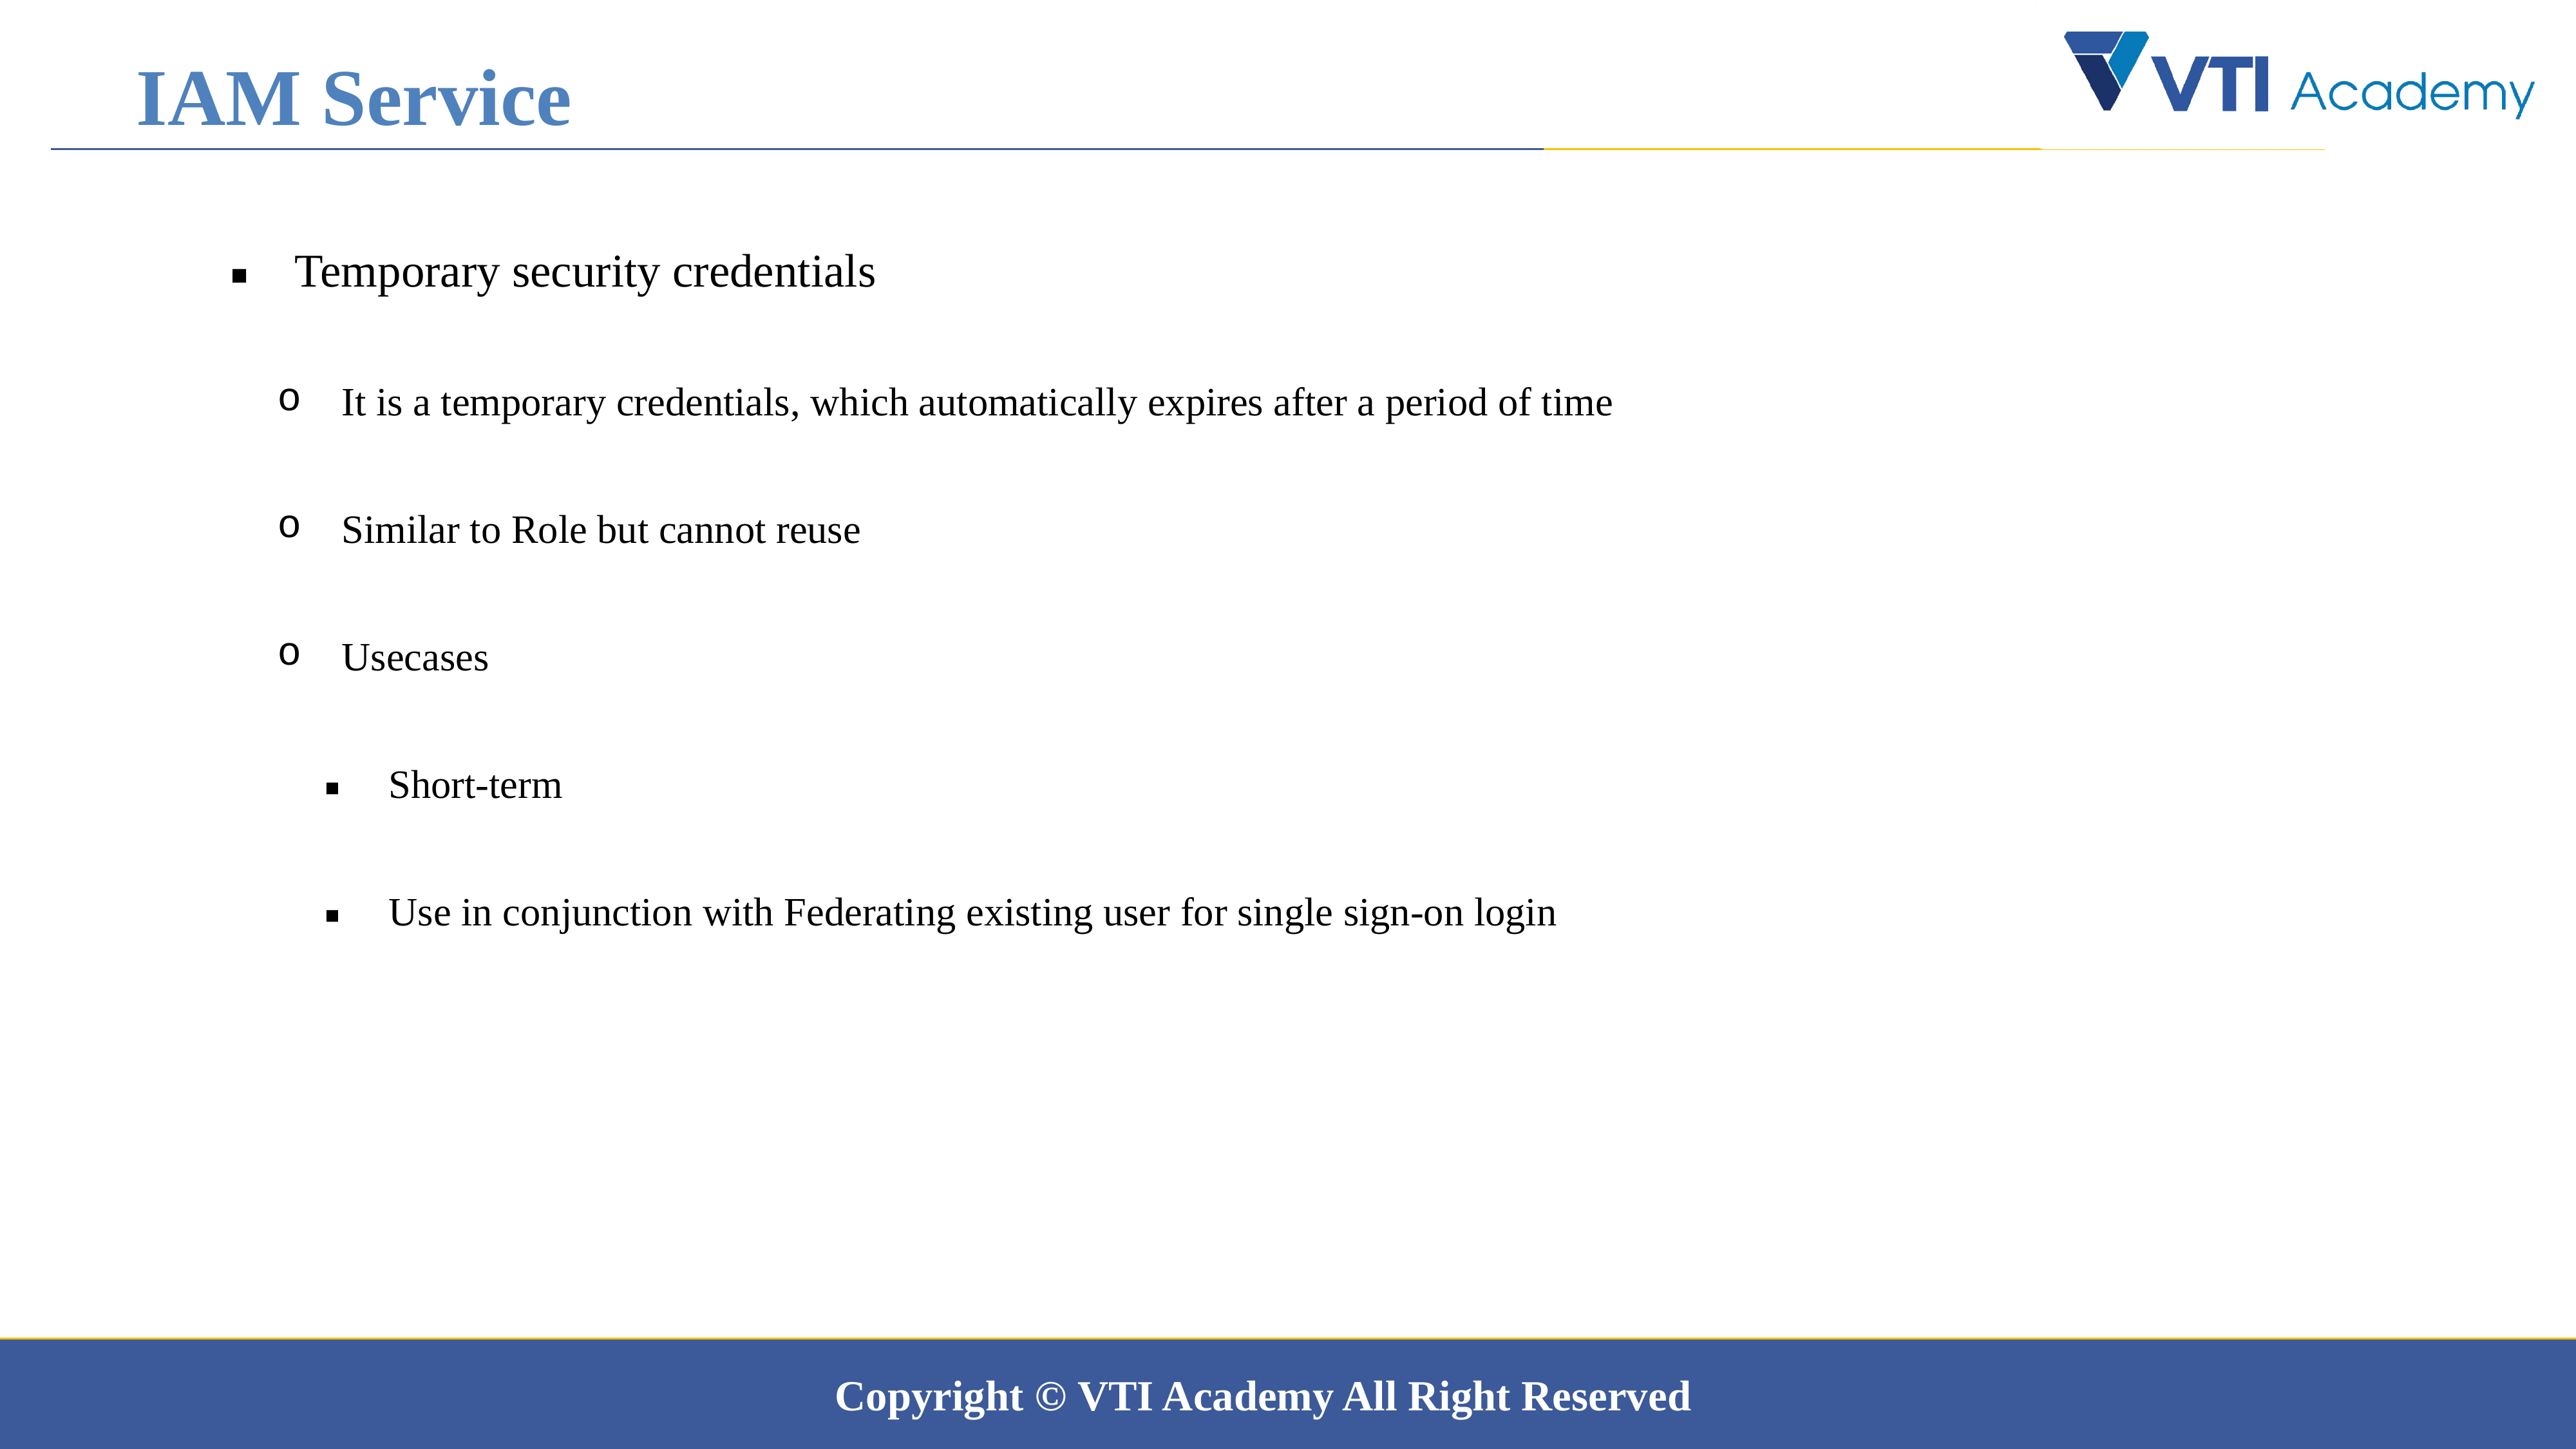

IAM Service
Temporary security credentials
It is a temporary credentials, which automatically expires after a period of time
Similar to Role but cannot reuse
Usecases
Short-term
Use in conjunction with Federating existing user for single sign-on login